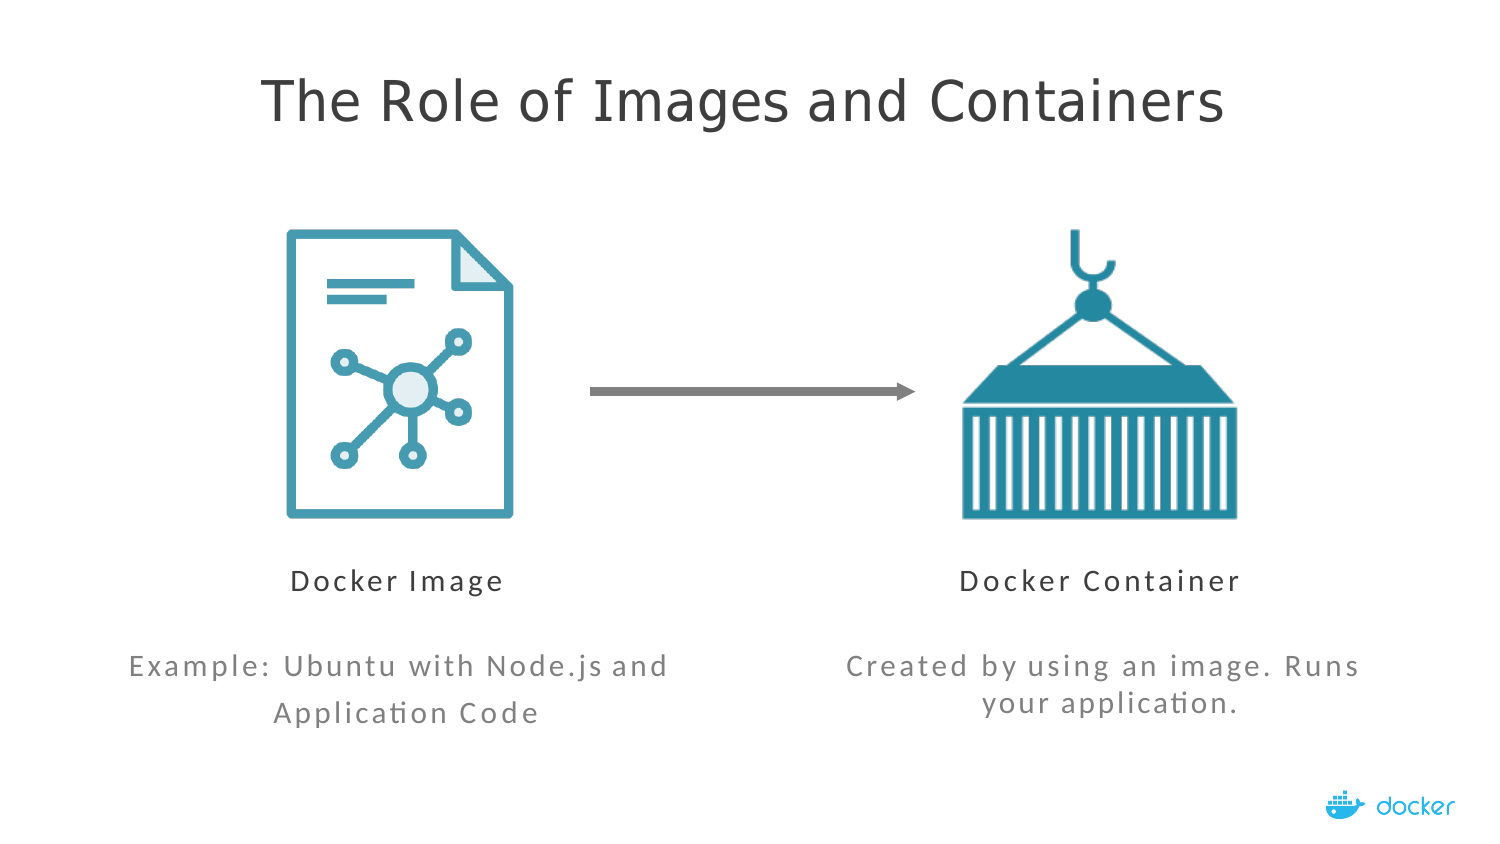

# The Role of Images and Containers

Docker Image
Docker Container
Example: Ubuntu with Node.js and  Application Code
Created by using an image. Runs  your application.